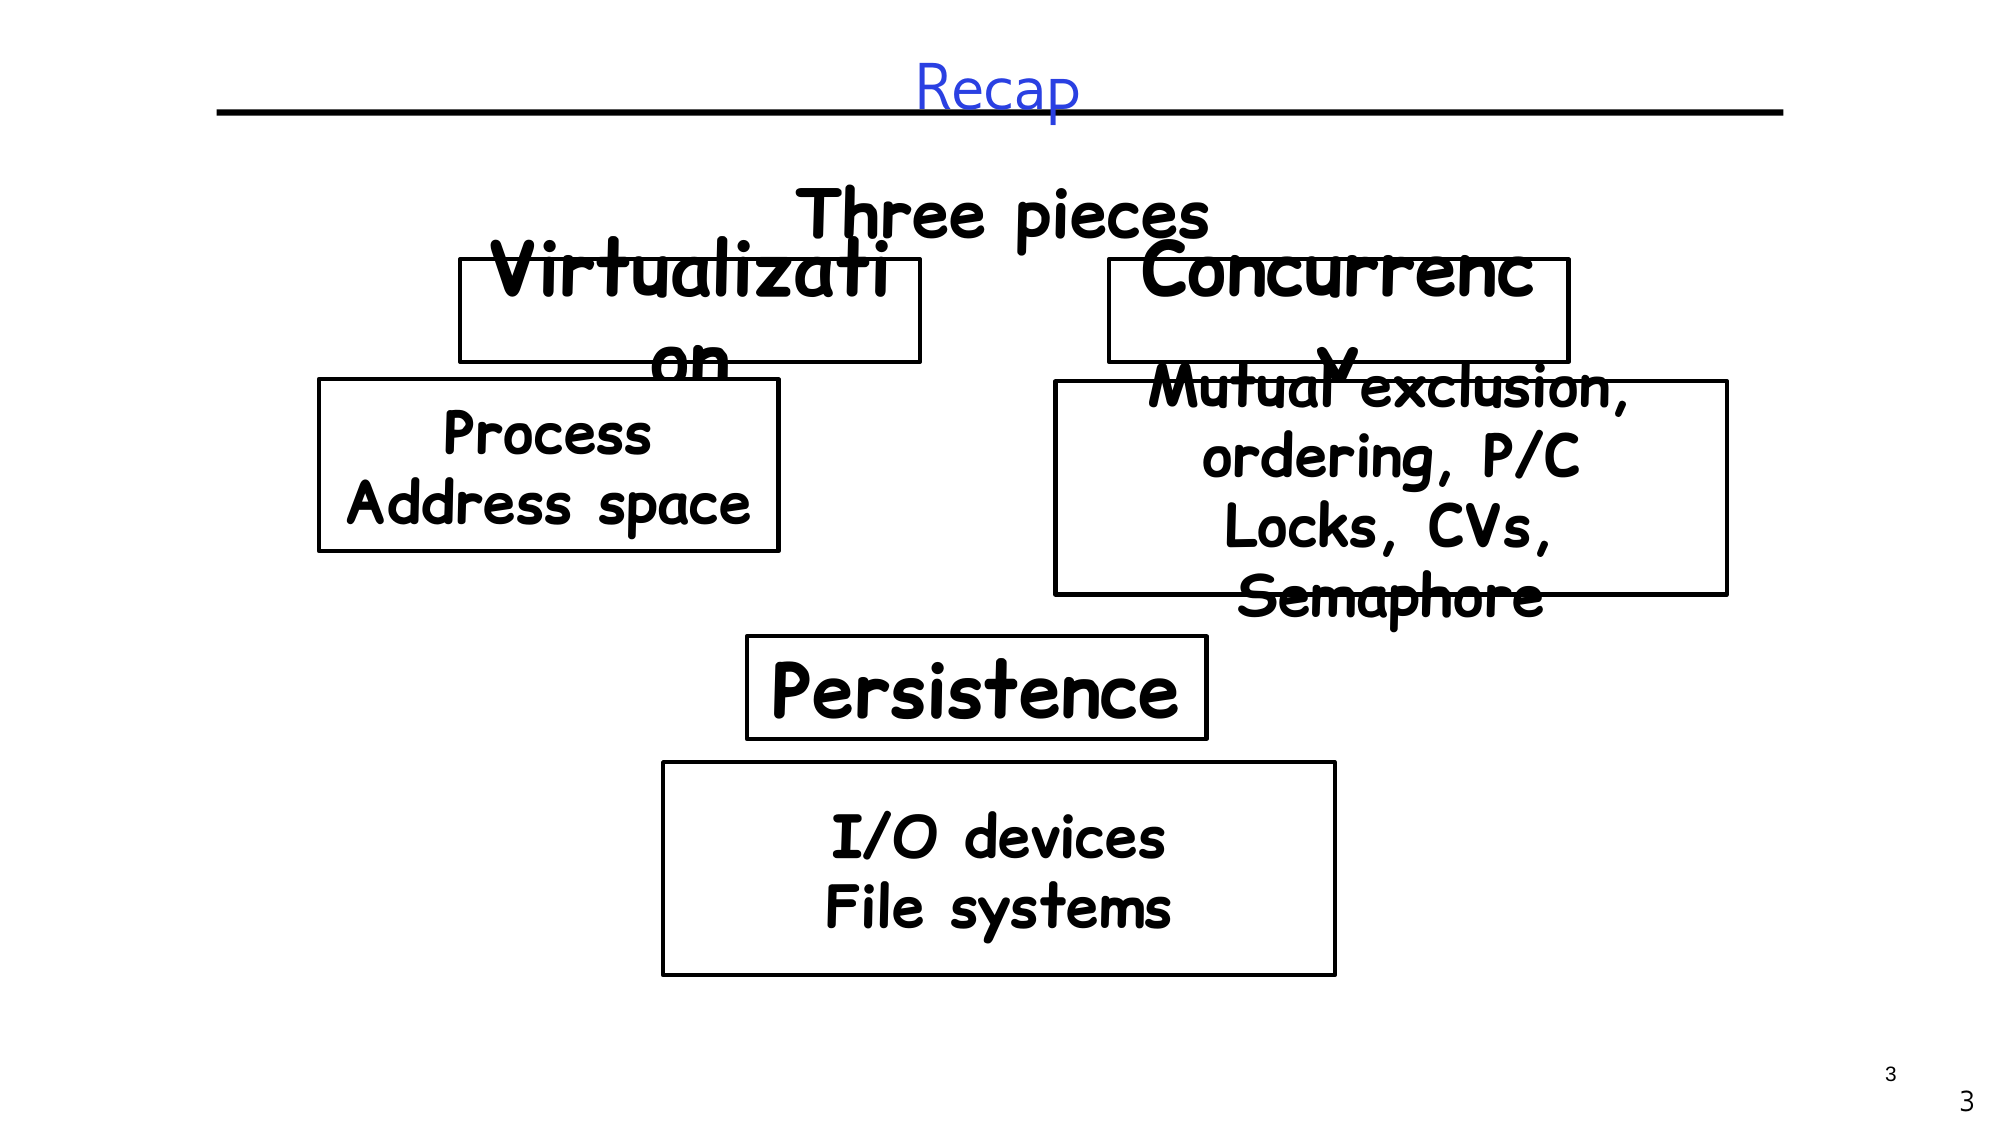

# Recap
Three pieces
Concurrency
Virtualization
Process
Address space
Mutual exclusion, ordering, P/C
Locks, CVs, Semaphore
Persistence
I/O devices
File systems